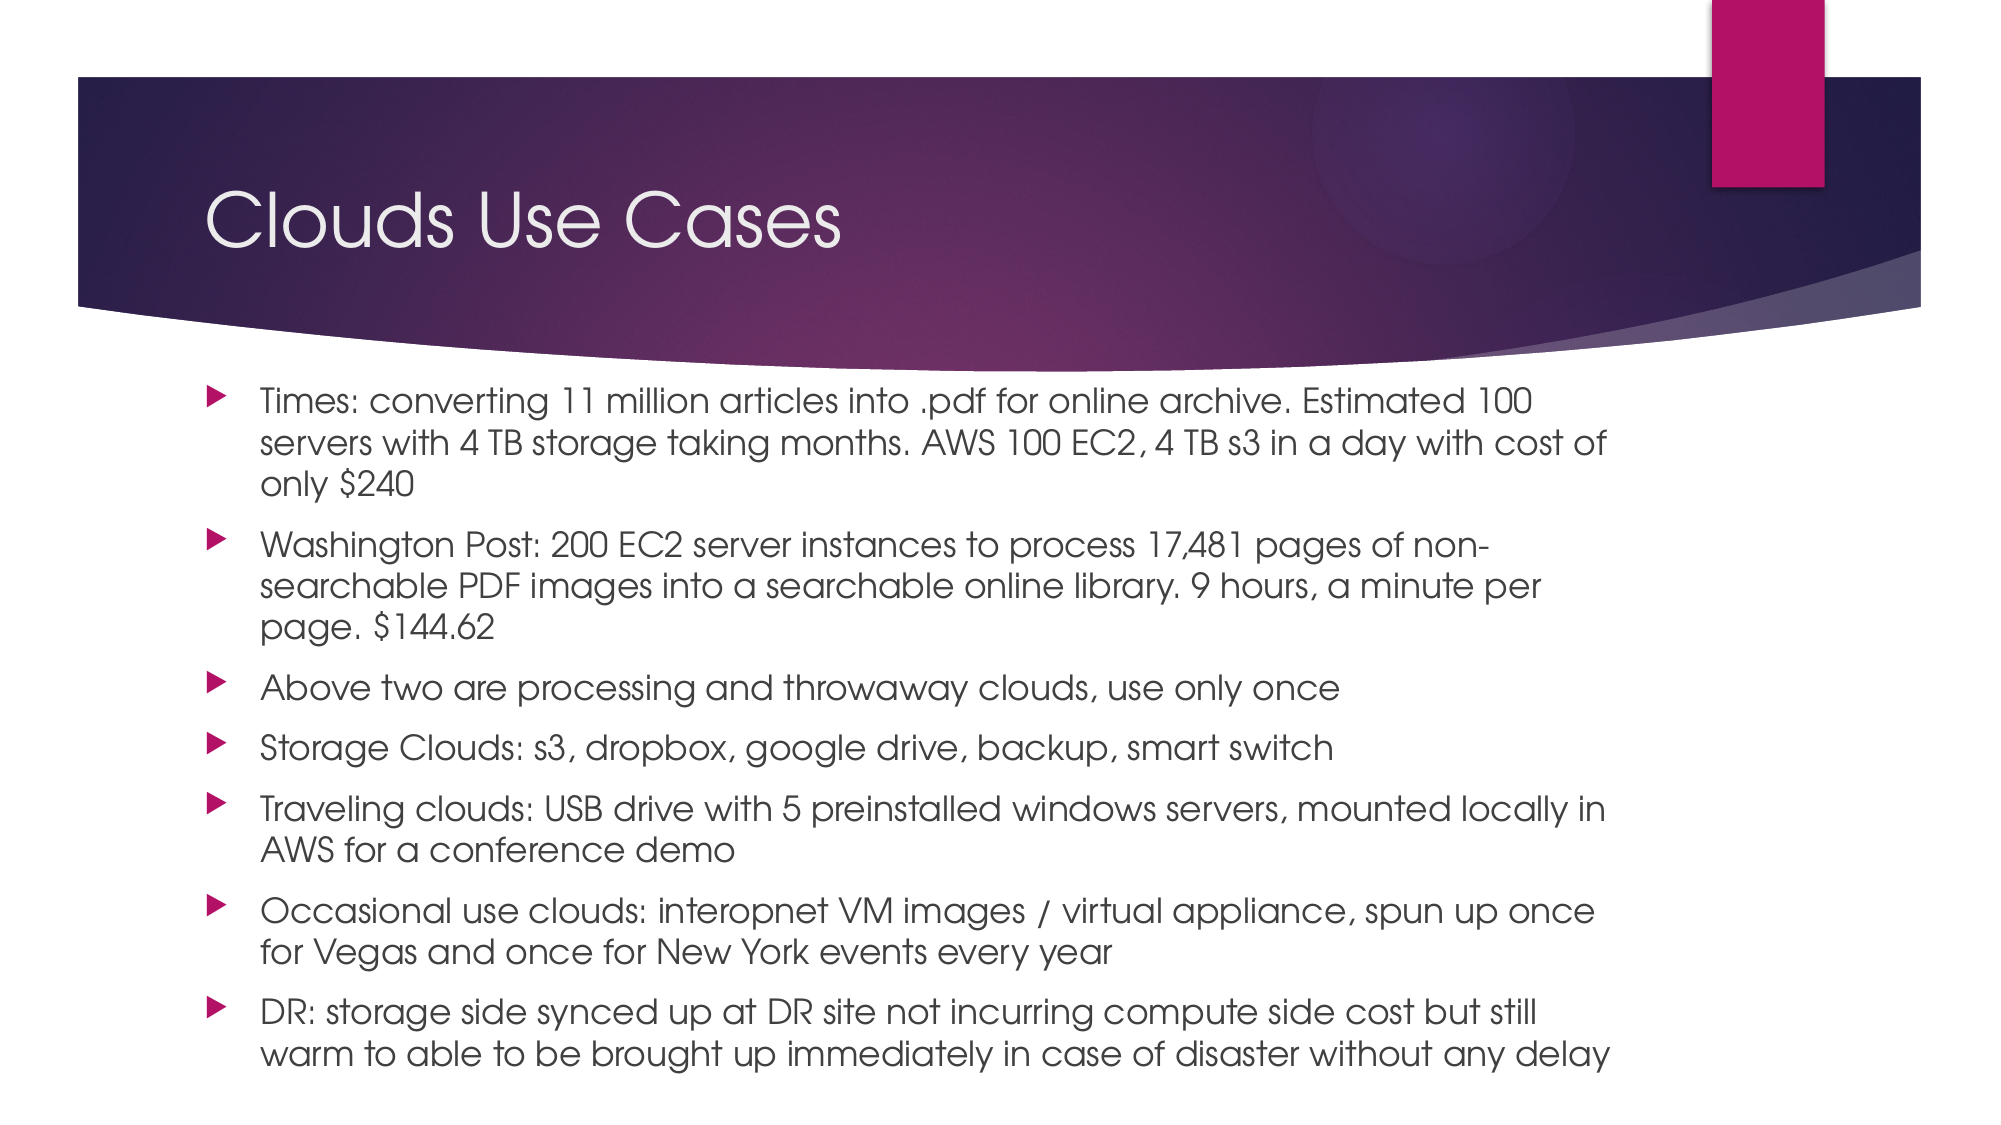

# Clouds Use Cases
Times: converting 11 million articles into .pdf for online archive. Estimated 100 servers with 4 TB storage taking months. AWS 100 EC2, 4 TB s3 in a day with cost of only $240
Washington Post: 200 EC2 server instances to process 17,481 pages of non-searchable PDF images into a searchable online library. 9 hours, a minute per page. $144.62
Above two are processing and throwaway clouds, use only once
Storage Clouds: s3, dropbox, google drive, backup, smart switch
Traveling clouds: USB drive with 5 preinstalled windows servers, mounted locally in AWS for a conference demo
Occasional use clouds: interopnet VM images / virtual appliance, spun up once for Vegas and once for New York events every year
DR: storage side synced up at DR site not incurring compute side cost but still warm to able to be brought up immediately in case of disaster without any delay